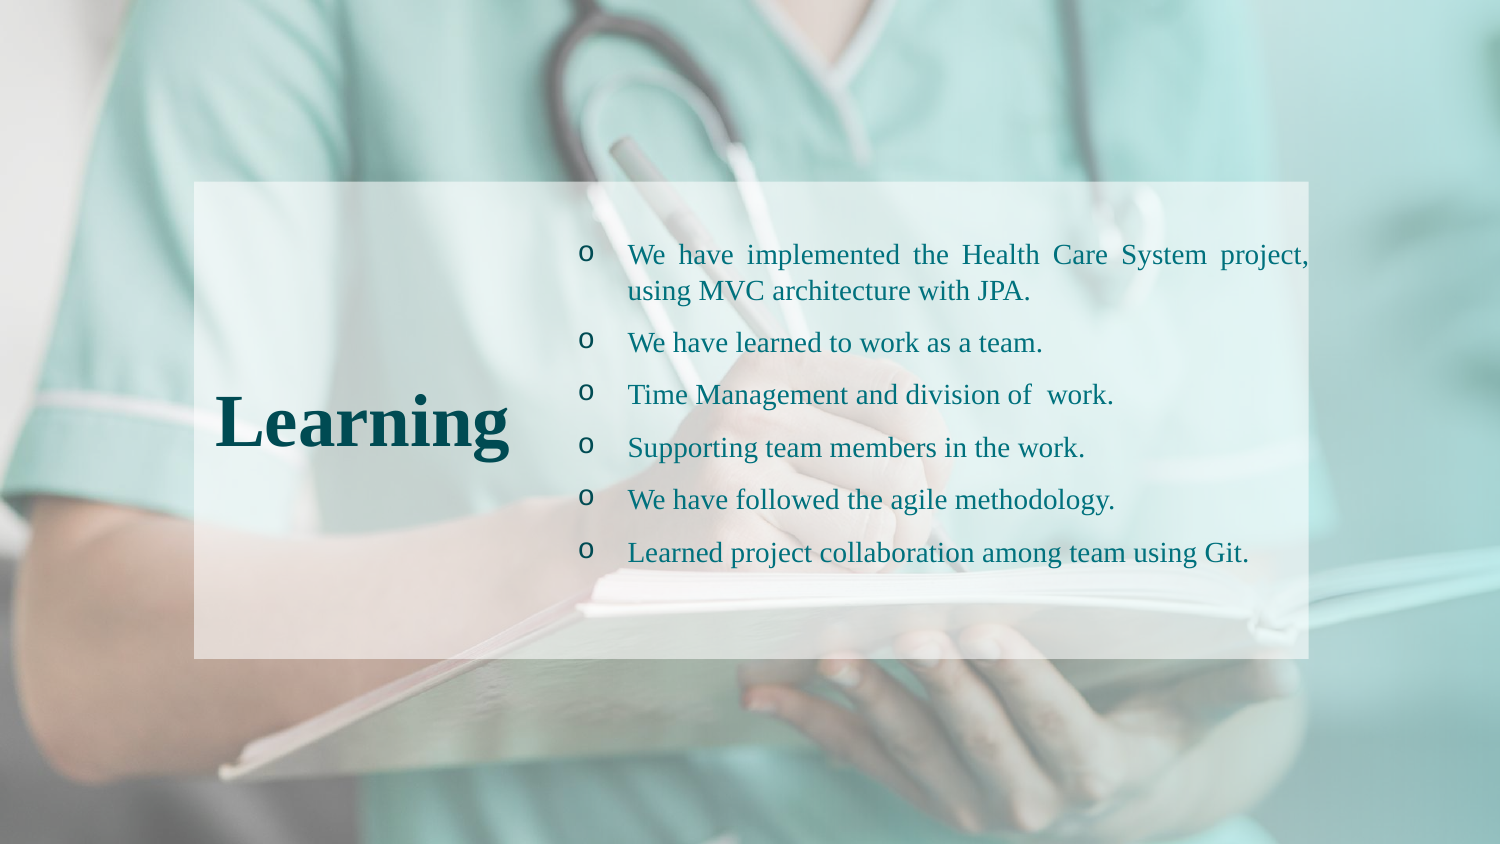

We have implemented the Health Care System project, using MVC architecture with JPA.
We have learned to work as a team.
Time Management and division of  work.
Supporting team members in the work.
We have followed the agile methodology.
Learned project collaboration among team using Git.

# Learning